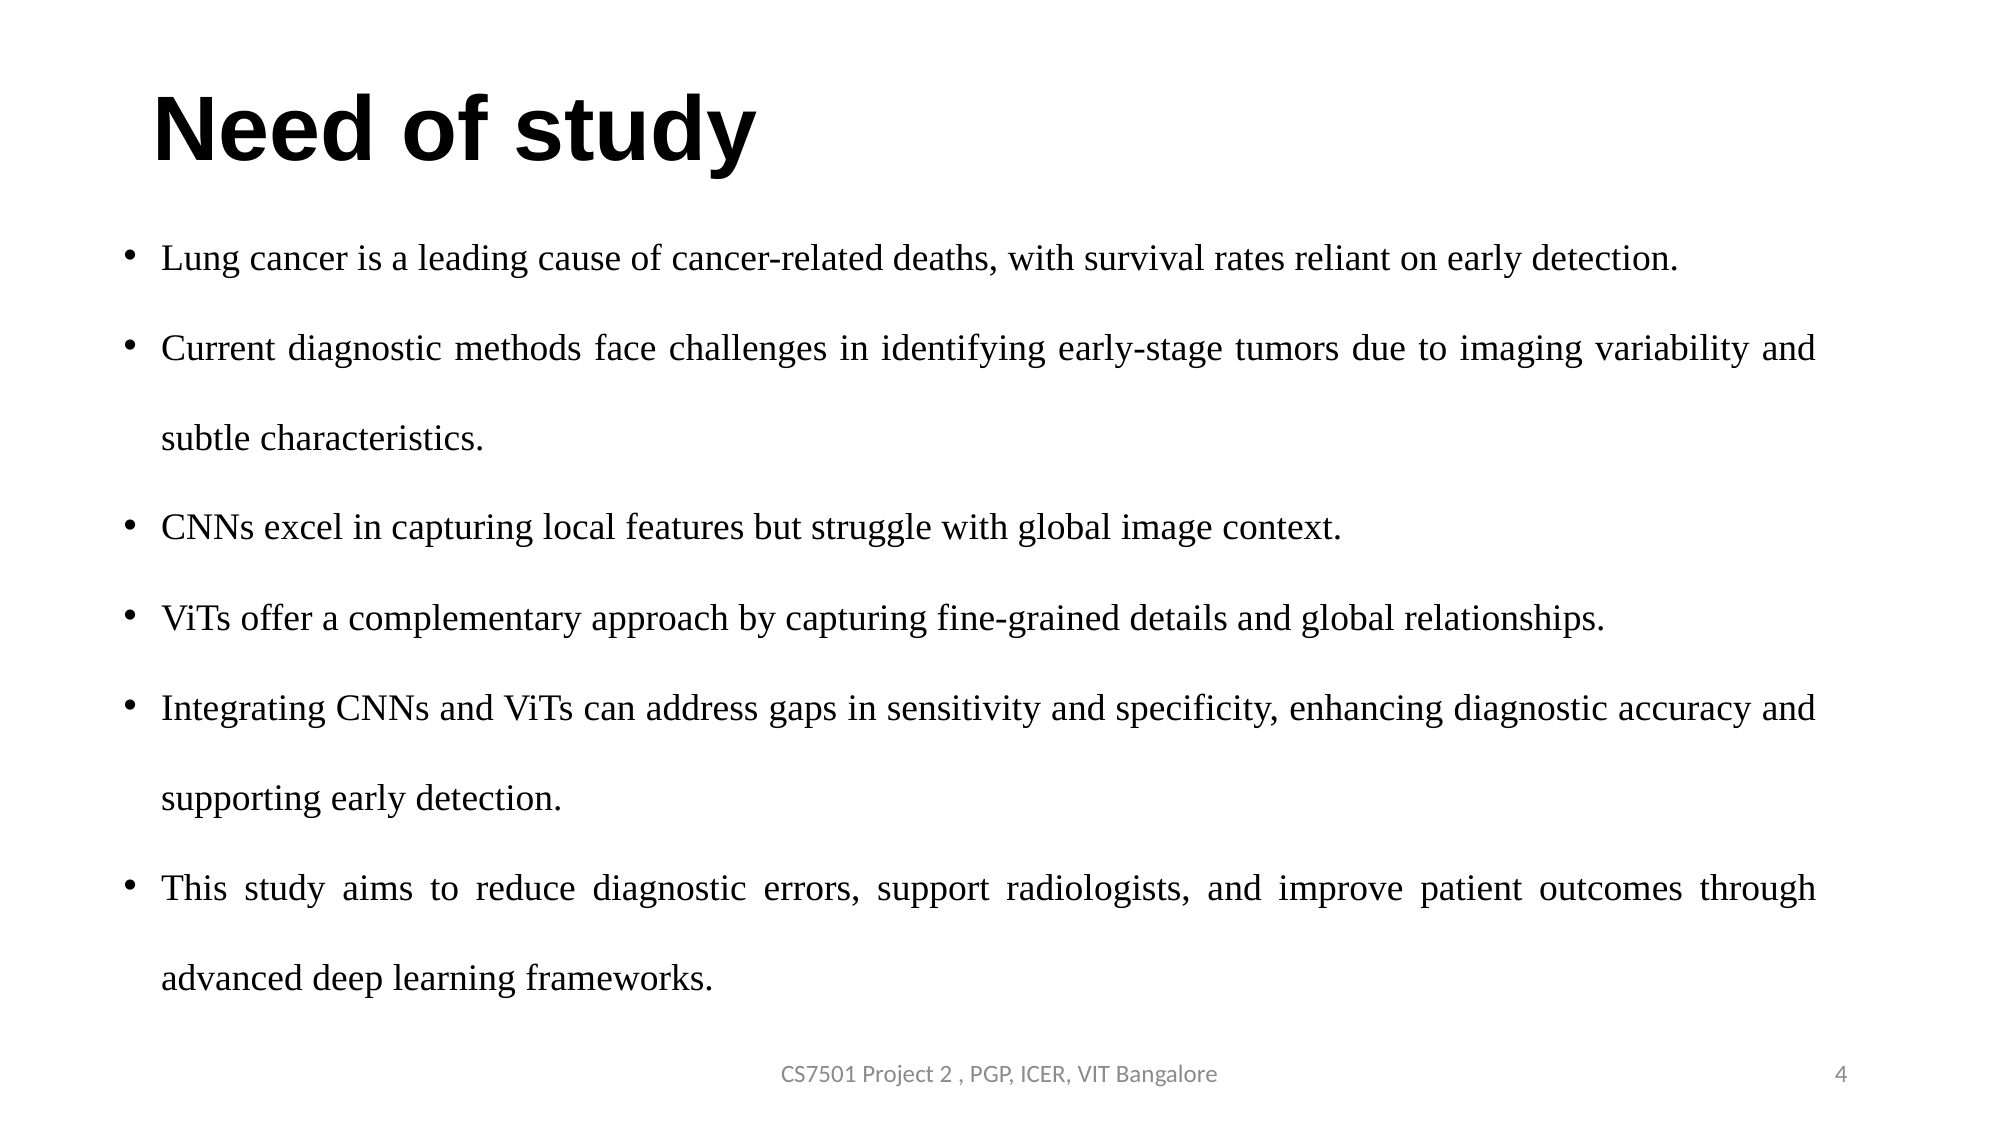

# Need of study
Lung cancer is a leading cause of cancer-related deaths, with survival rates reliant on early detection.
Current diagnostic methods face challenges in identifying early-stage tumors due to imaging variability and subtle characteristics.
CNNs excel in capturing local features but struggle with global image context.
ViTs offer a complementary approach by capturing fine-grained details and global relationships.
Integrating CNNs and ViTs can address gaps in sensitivity and specificity, enhancing diagnostic accuracy and supporting early detection.
This study aims to reduce diagnostic errors, support radiologists, and improve patient outcomes through advanced deep learning frameworks.

CS7501 Project 2 , PGP, ICER, VIT Bangalore
4